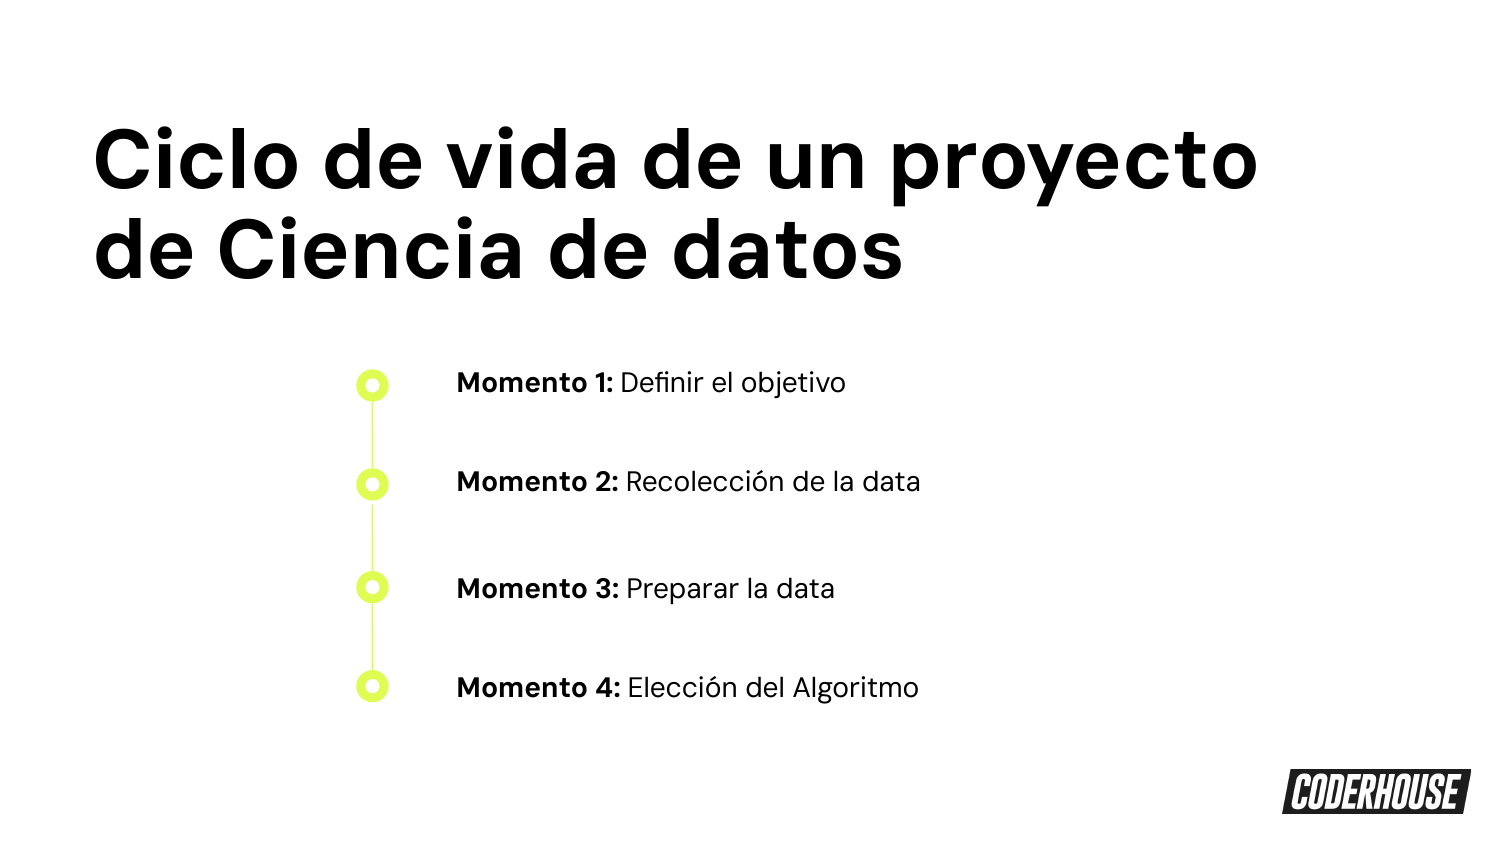

Ciclo de vida de un proyecto
de Ciencia de datos

Momento 1: Definir el objetivo

Momento 2: Recolección de la data

Momento 3: Preparar la data

Momento 4: Elección del Algoritmo